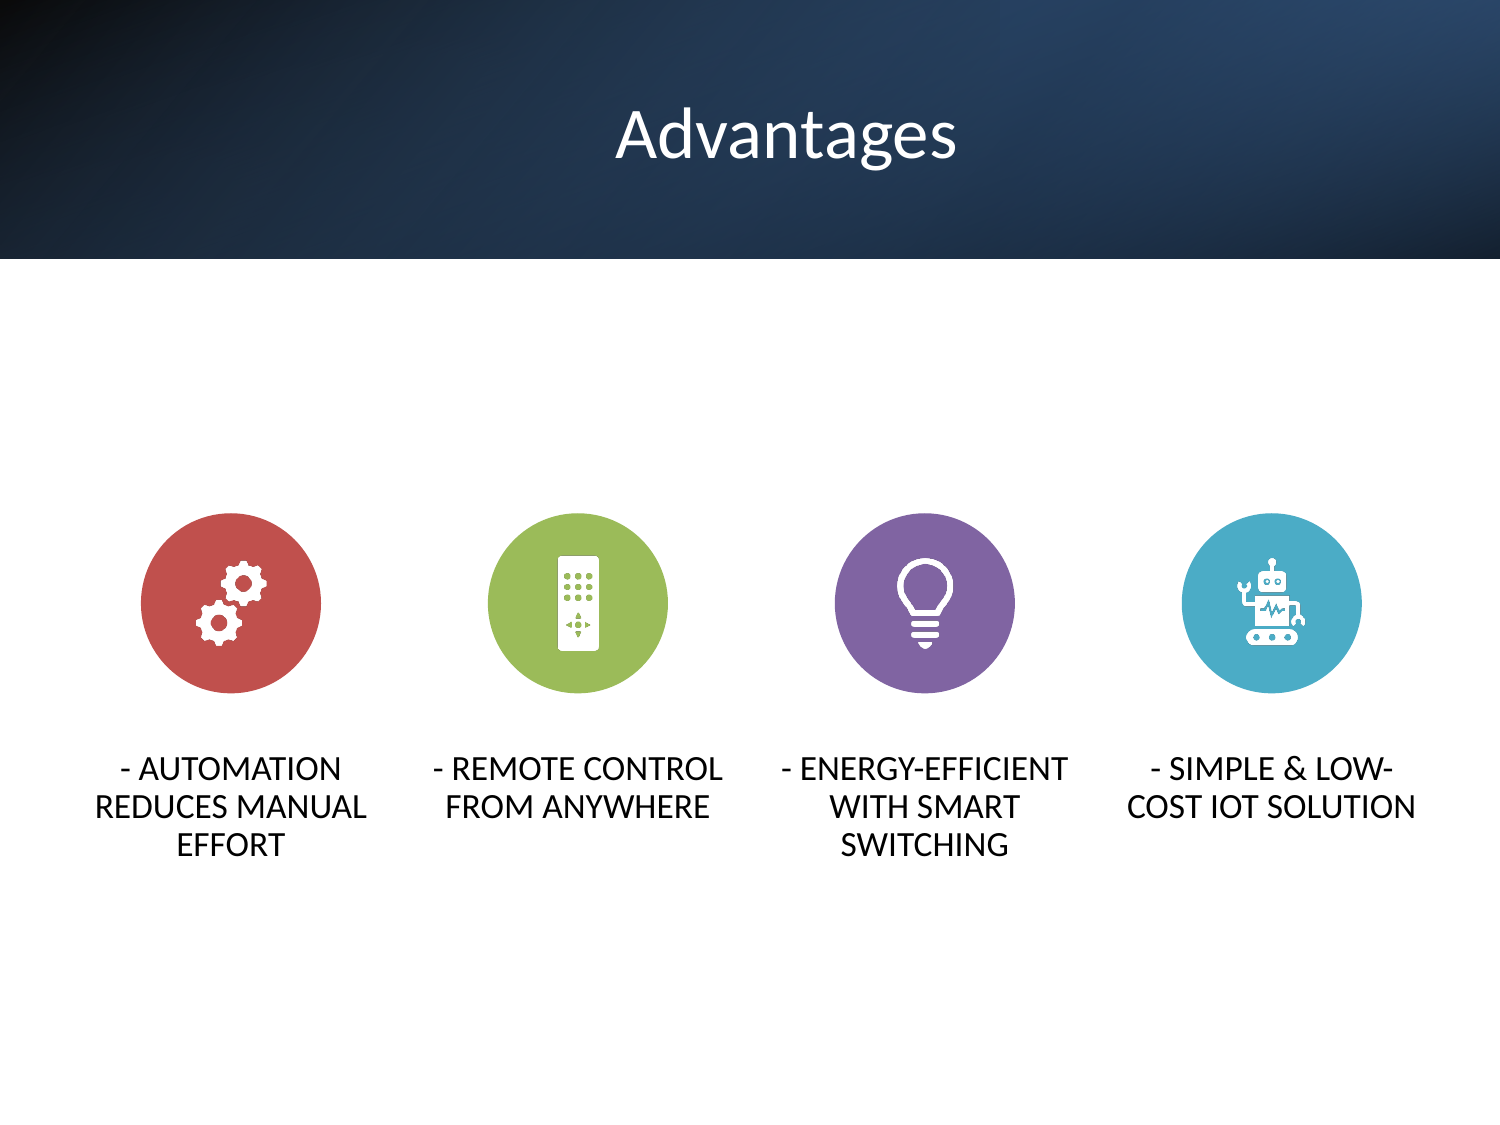

# Advantages
- Automation reduces manual effort
- Remote control from anywhere
- Energy-efficient with smart switching
- Simple & low-cost IoT solution